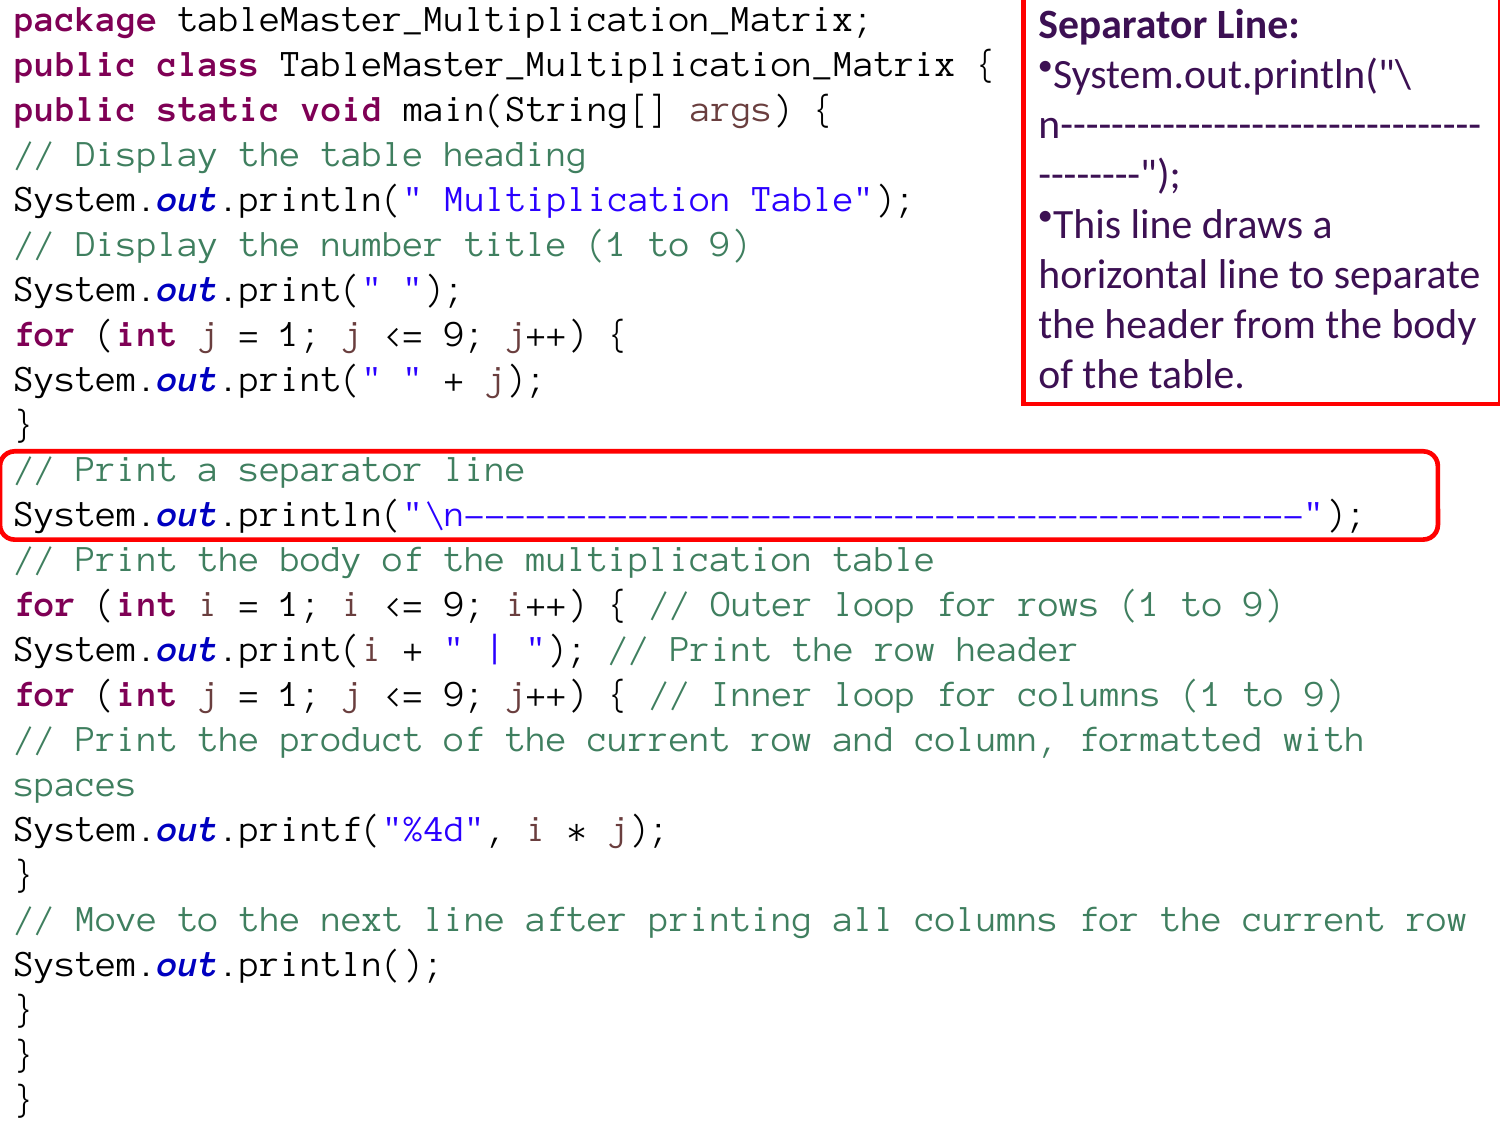

package tableMaster_Multiplication_Matrix;
public class TableMaster_Multiplication_Matrix {
public static void main(String[] args) {
// Display the table heading
System.out.println(" Multiplication Table");
// Display the number title (1 to 9)
System.out.print(" ");
for (int j = 1; j <= 9; j++) {
System.out.print(" " + j);
}
// Print a separator line
System.out.println("\n-----------------------------------------");
// Print the body of the multiplication table
for (int i = 1; i <= 9; i++) { // Outer loop for rows (1 to 9)
System.out.print(i + " | "); // Print the row header
for (int j = 1; j <= 9; j++) { // Inner loop for columns (1 to 9)
// Print the product of the current row and column, formatted with spaces
System.out.printf("%4d", i * j);
}
// Move to the next line after printing all columns for the current row
System.out.println();
}
}
}
Separator Line:
System.out.println("\n-----------------------------------------");
This line draws a horizontal line to separate the header from the body of the table.

47